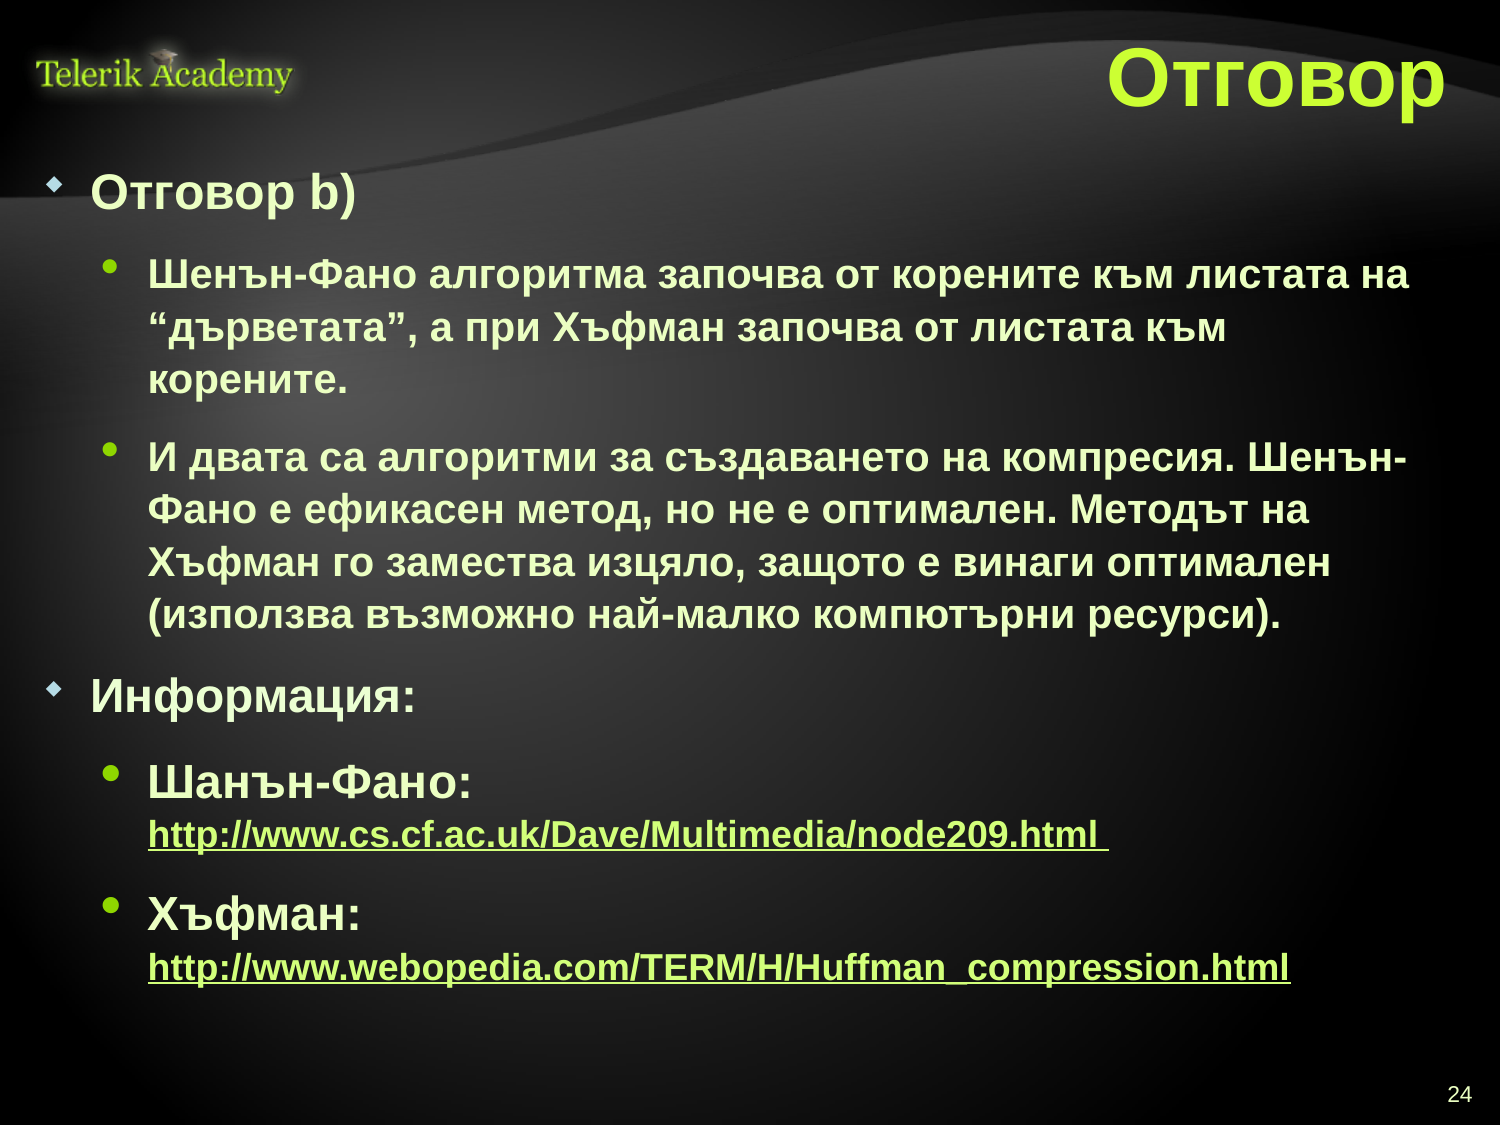

# Отговор
Отговор b)
Шенън-Фано алгоритма започва от корените към листата на “дърветата”, а при Хъфман започва от листата към корените.
И двата са алгоритми за създаването на компресия. Шенън-Фано е ефикасен метод, но не е оптимален. Методът на Хъфман го замества изцяло, защото е винаги оптимален (използва възможно най-малко компютърни ресурси).
Информация:
Шанън-Фано: http://www.cs.cf.ac.uk/Dave/Multimedia/node209.html
Хъфман: http://www.webopedia.com/TERM/H/Huffman_compression.html
24